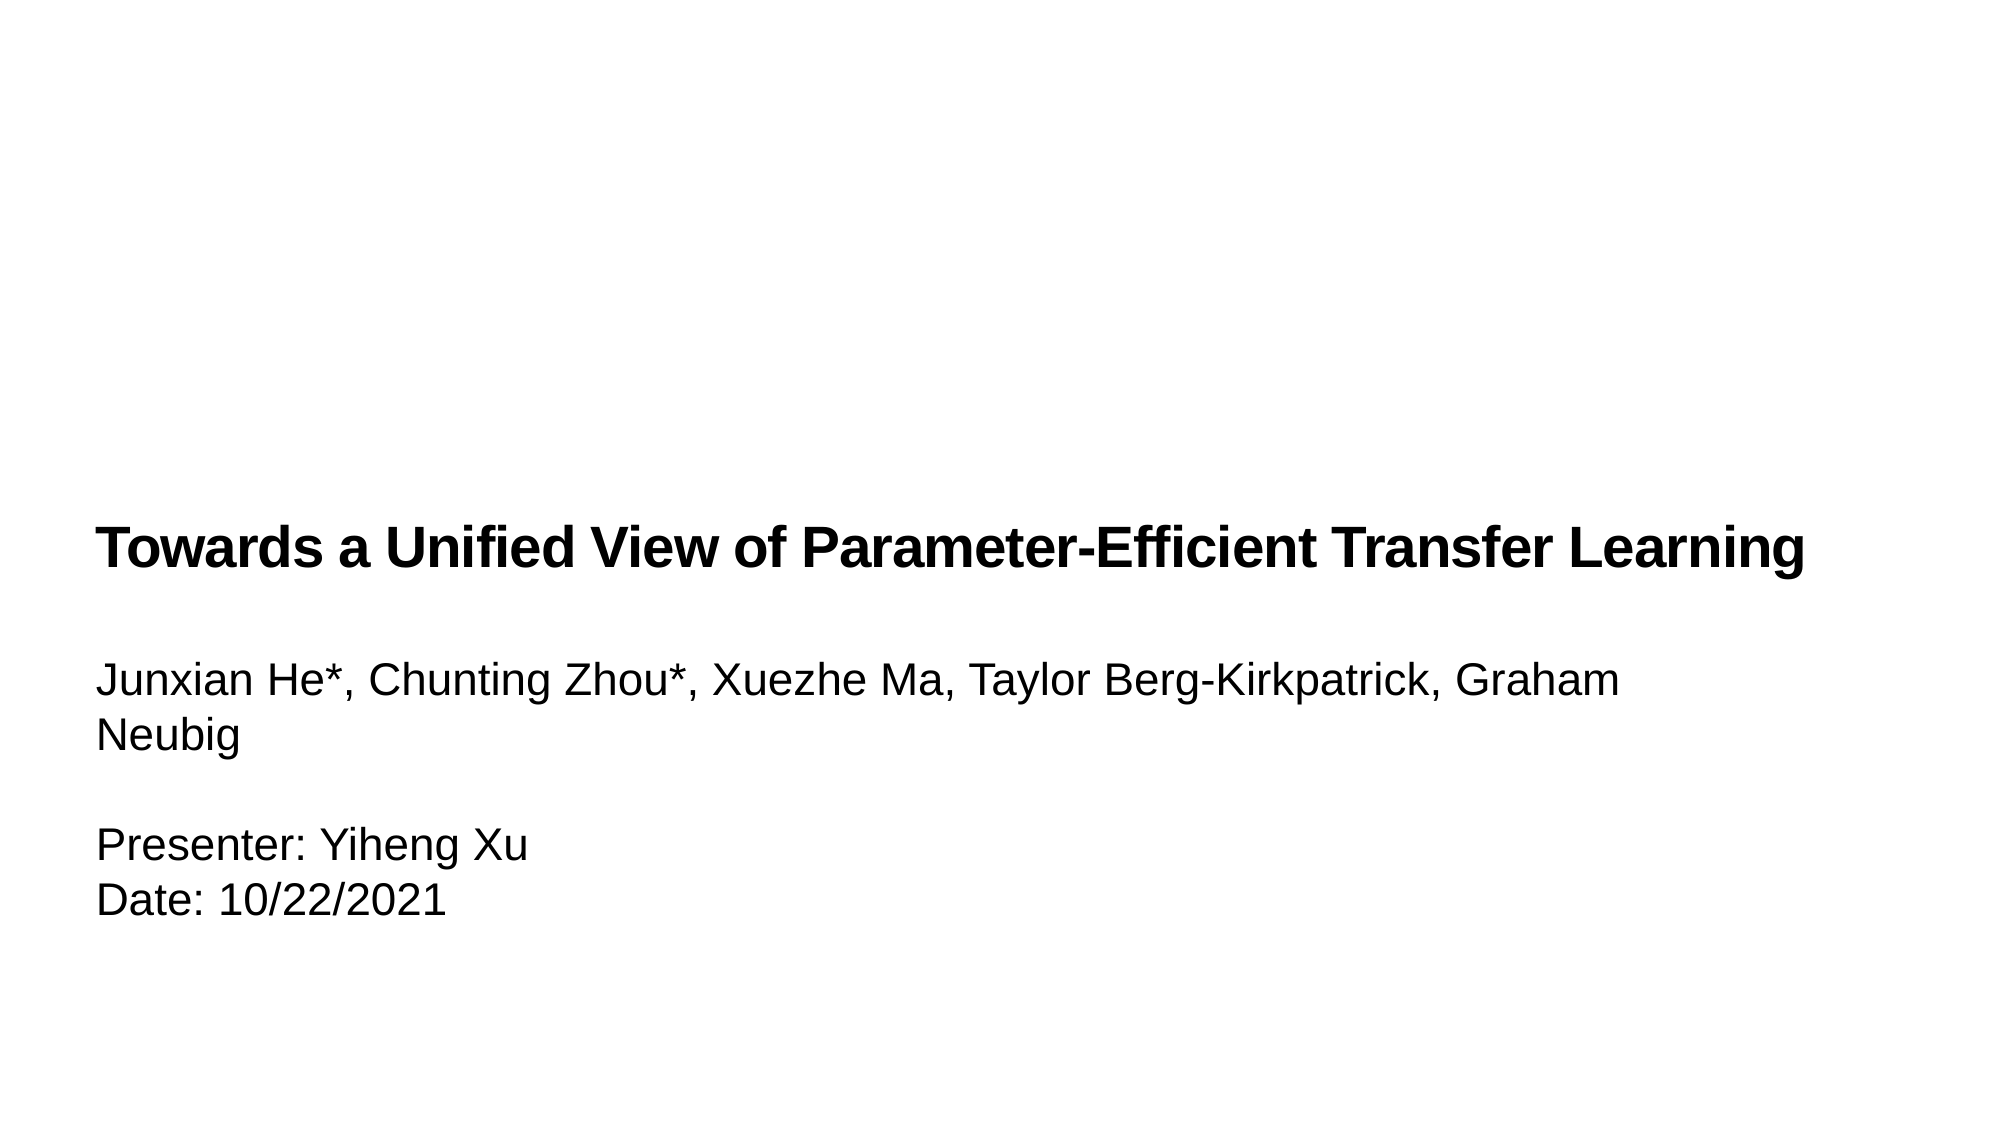

# Towards a Unified View of Parameter-Efficient Transfer Learning
Junxian He*, Chunting Zhou*, Xuezhe Ma, Taylor Berg-Kirkpatrick, Graham Neubig

Presenter: Yiheng Xu
Date: 10/22/2021